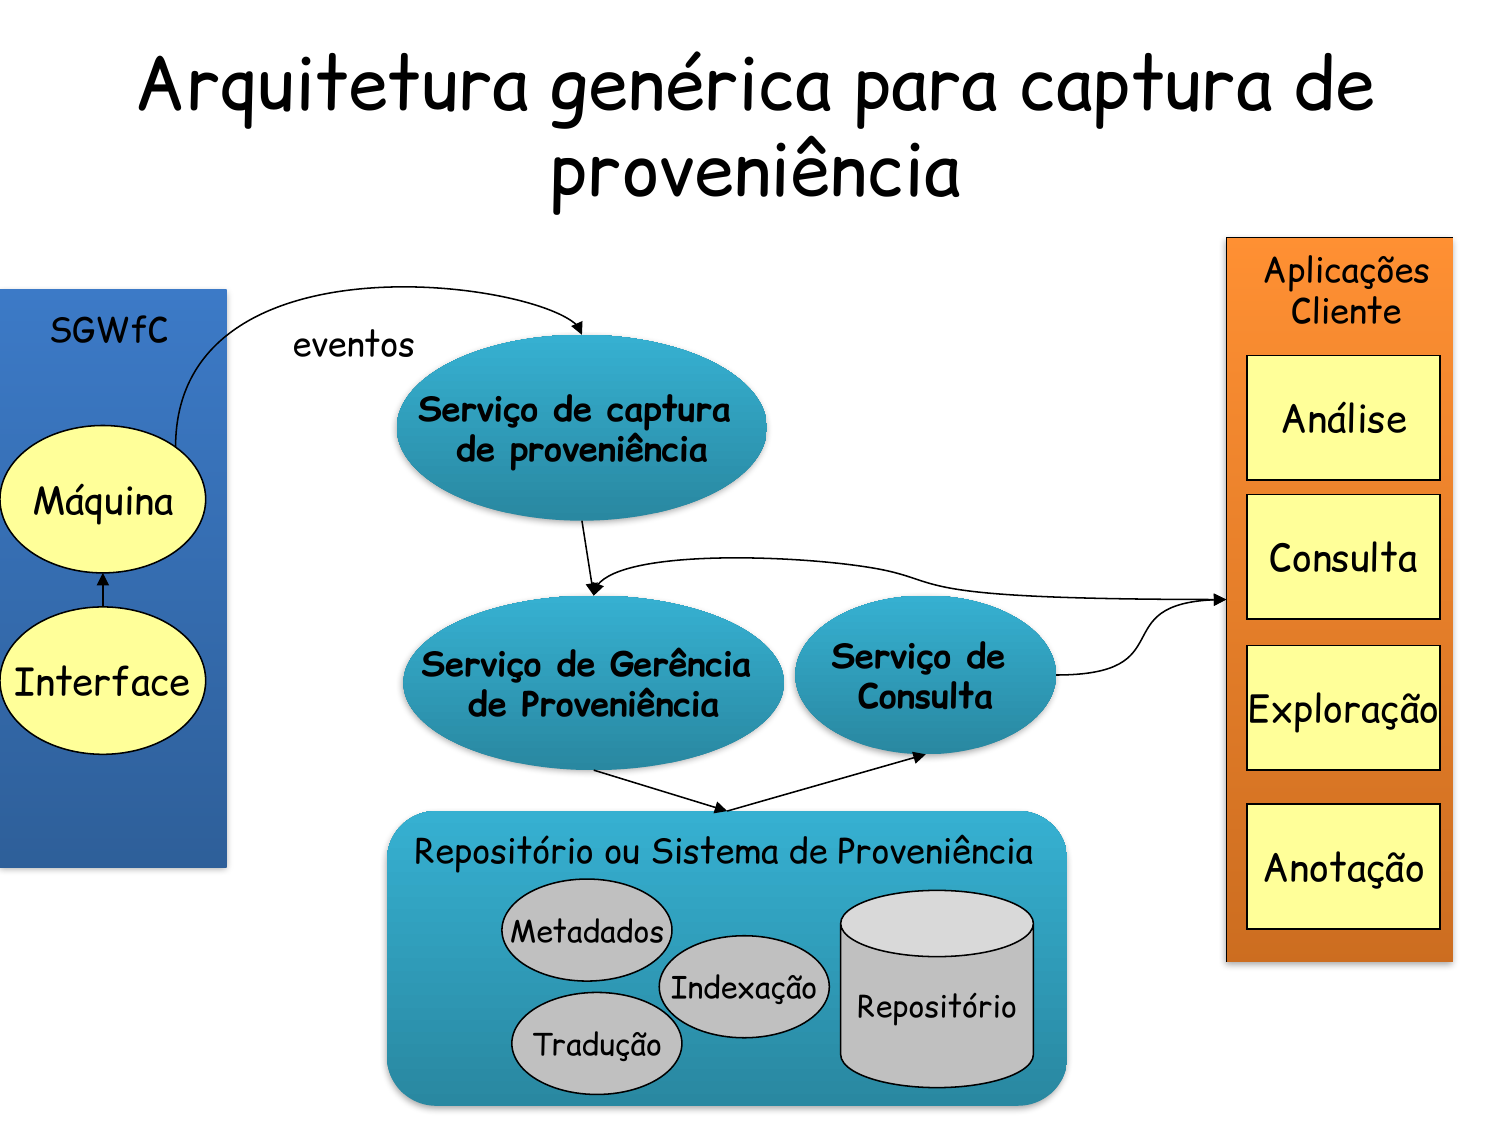

# Arquitetura genérica para captura de proveniência

Aplicações
Cliente

SGWfC

eventos
Serviço de captura
de proveniência
Análise
Máquina
Consulta
Serviço de Gerência
de Proveniência
Serviço de
Consulta
Interface
Exploração
Anotação

Repositório ou Sistema de Proveniência
Metadados
Repositório
Indexação
Tradução